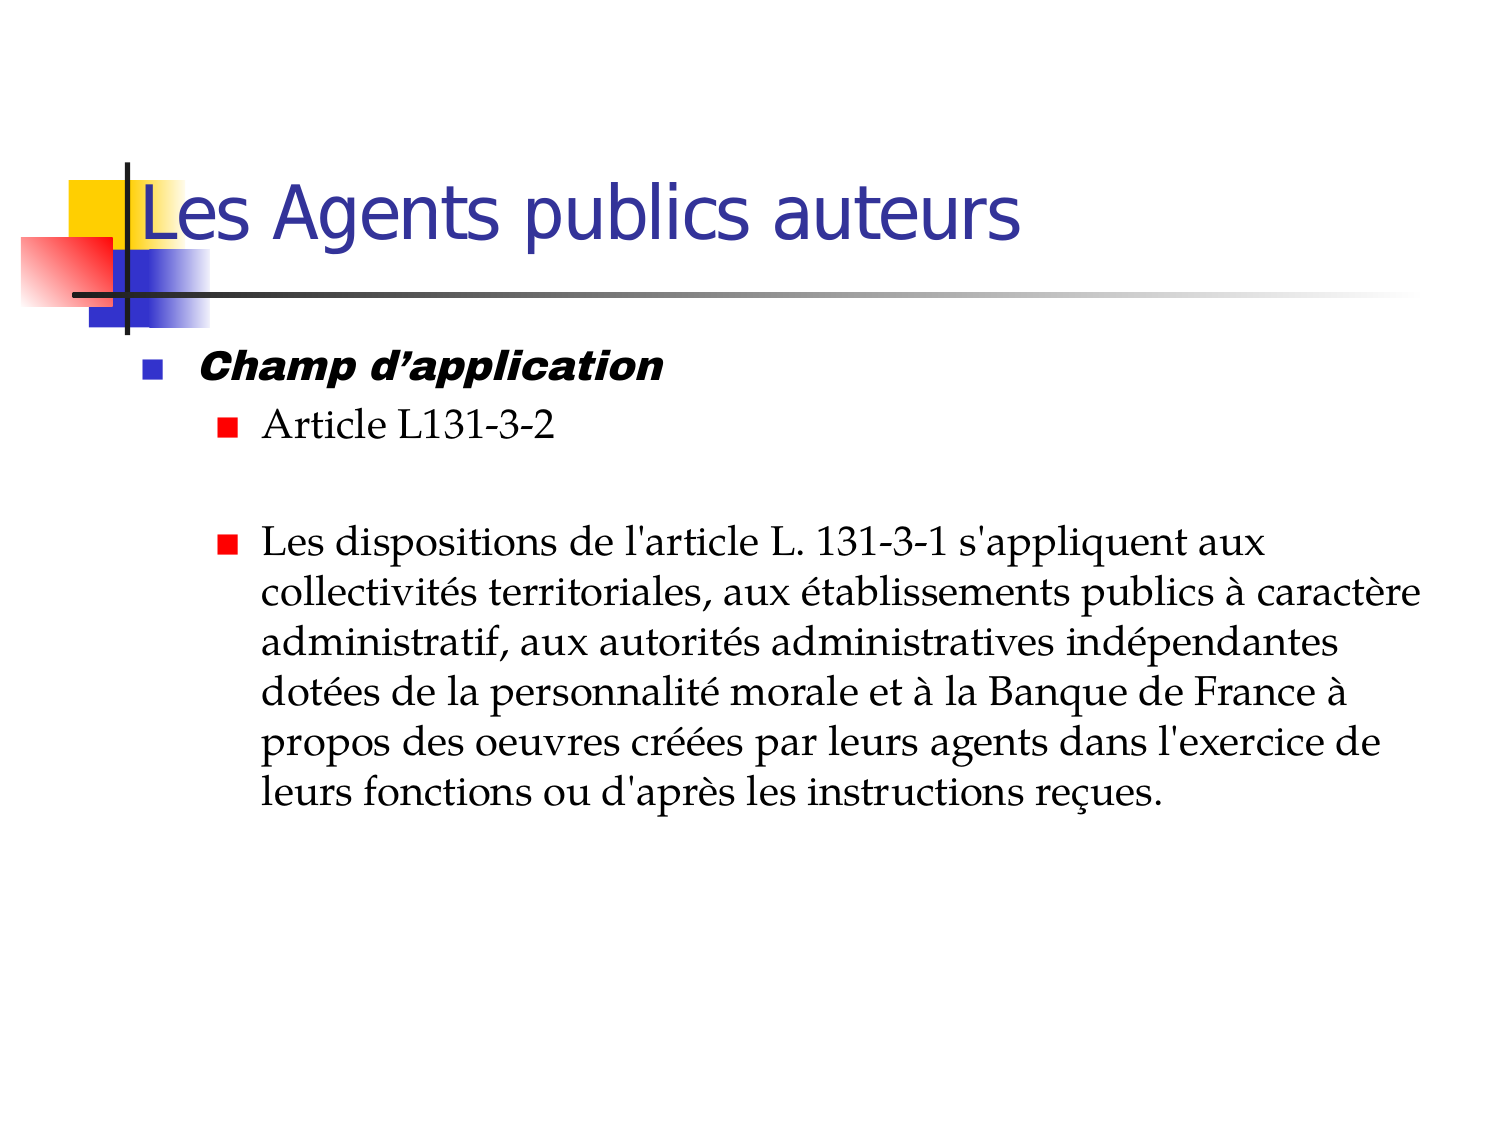

# Les Agents publics auteurs
Champ d’application
Article L131-3-2

Les dispositions de l'article L. 131-3-1 s'appliquent aux collectivités territoriales, aux établissements publics à caractère administratif, aux autorités administratives indépendantes dotées de la personnalité morale et à la Banque de France à propos des oeuvres créées par leurs agents dans l'exercice de leurs fonctions ou d'après les instructions reçues.